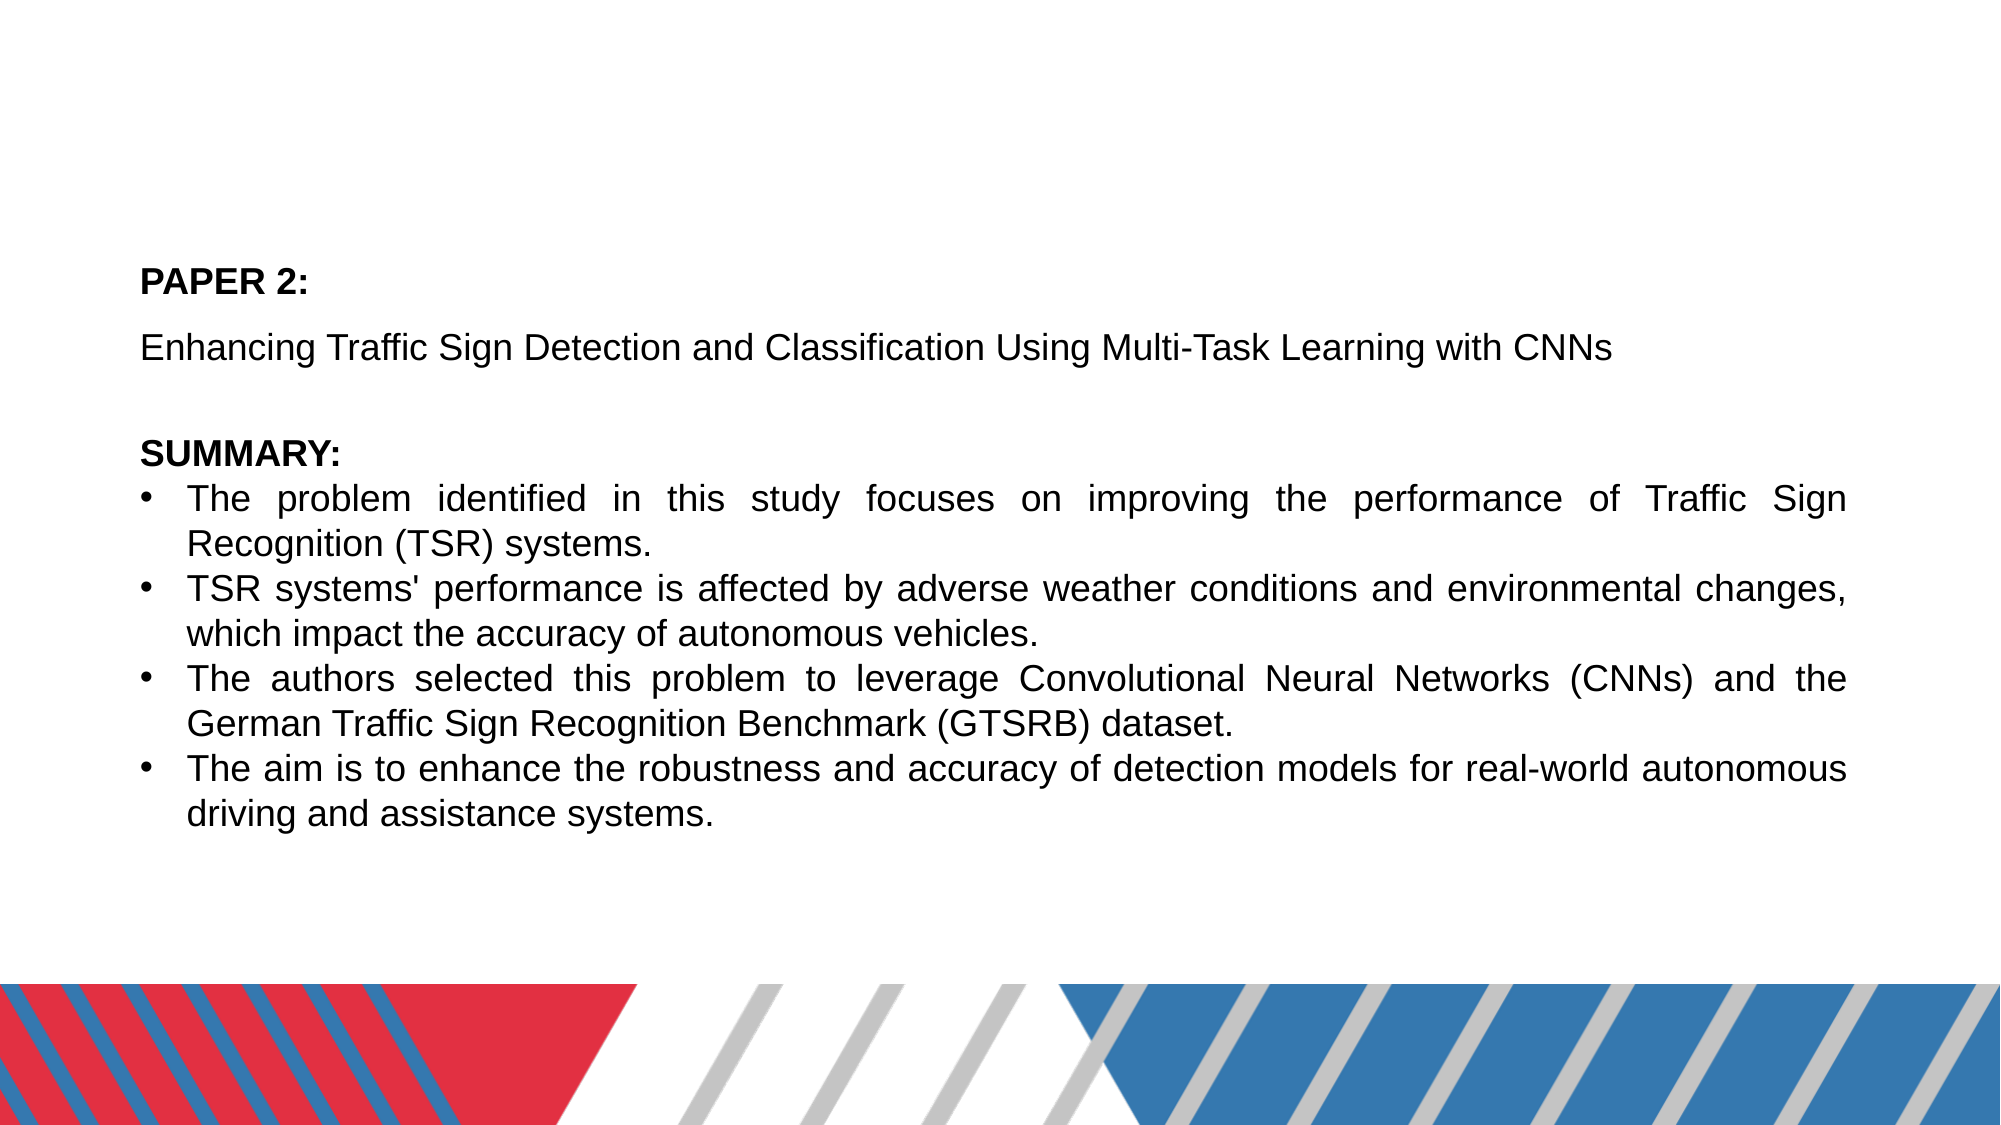

PAPER 2:
Enhancing Traffic Sign Detection and Classification Using Multi-Task Learning with CNNs
SUMMARY:
The problem identified in this study focuses on improving the performance of Traffic Sign Recognition (TSR) systems.
TSR systems' performance is affected by adverse weather conditions and environmental changes, which impact the accuracy of autonomous vehicles.
The authors selected this problem to leverage Convolutional Neural Networks (CNNs) and the German Traffic Sign Recognition Benchmark (GTSRB) dataset.
The aim is to enhance the robustness and accuracy of detection models for real-world autonomous driving and assistance systems.